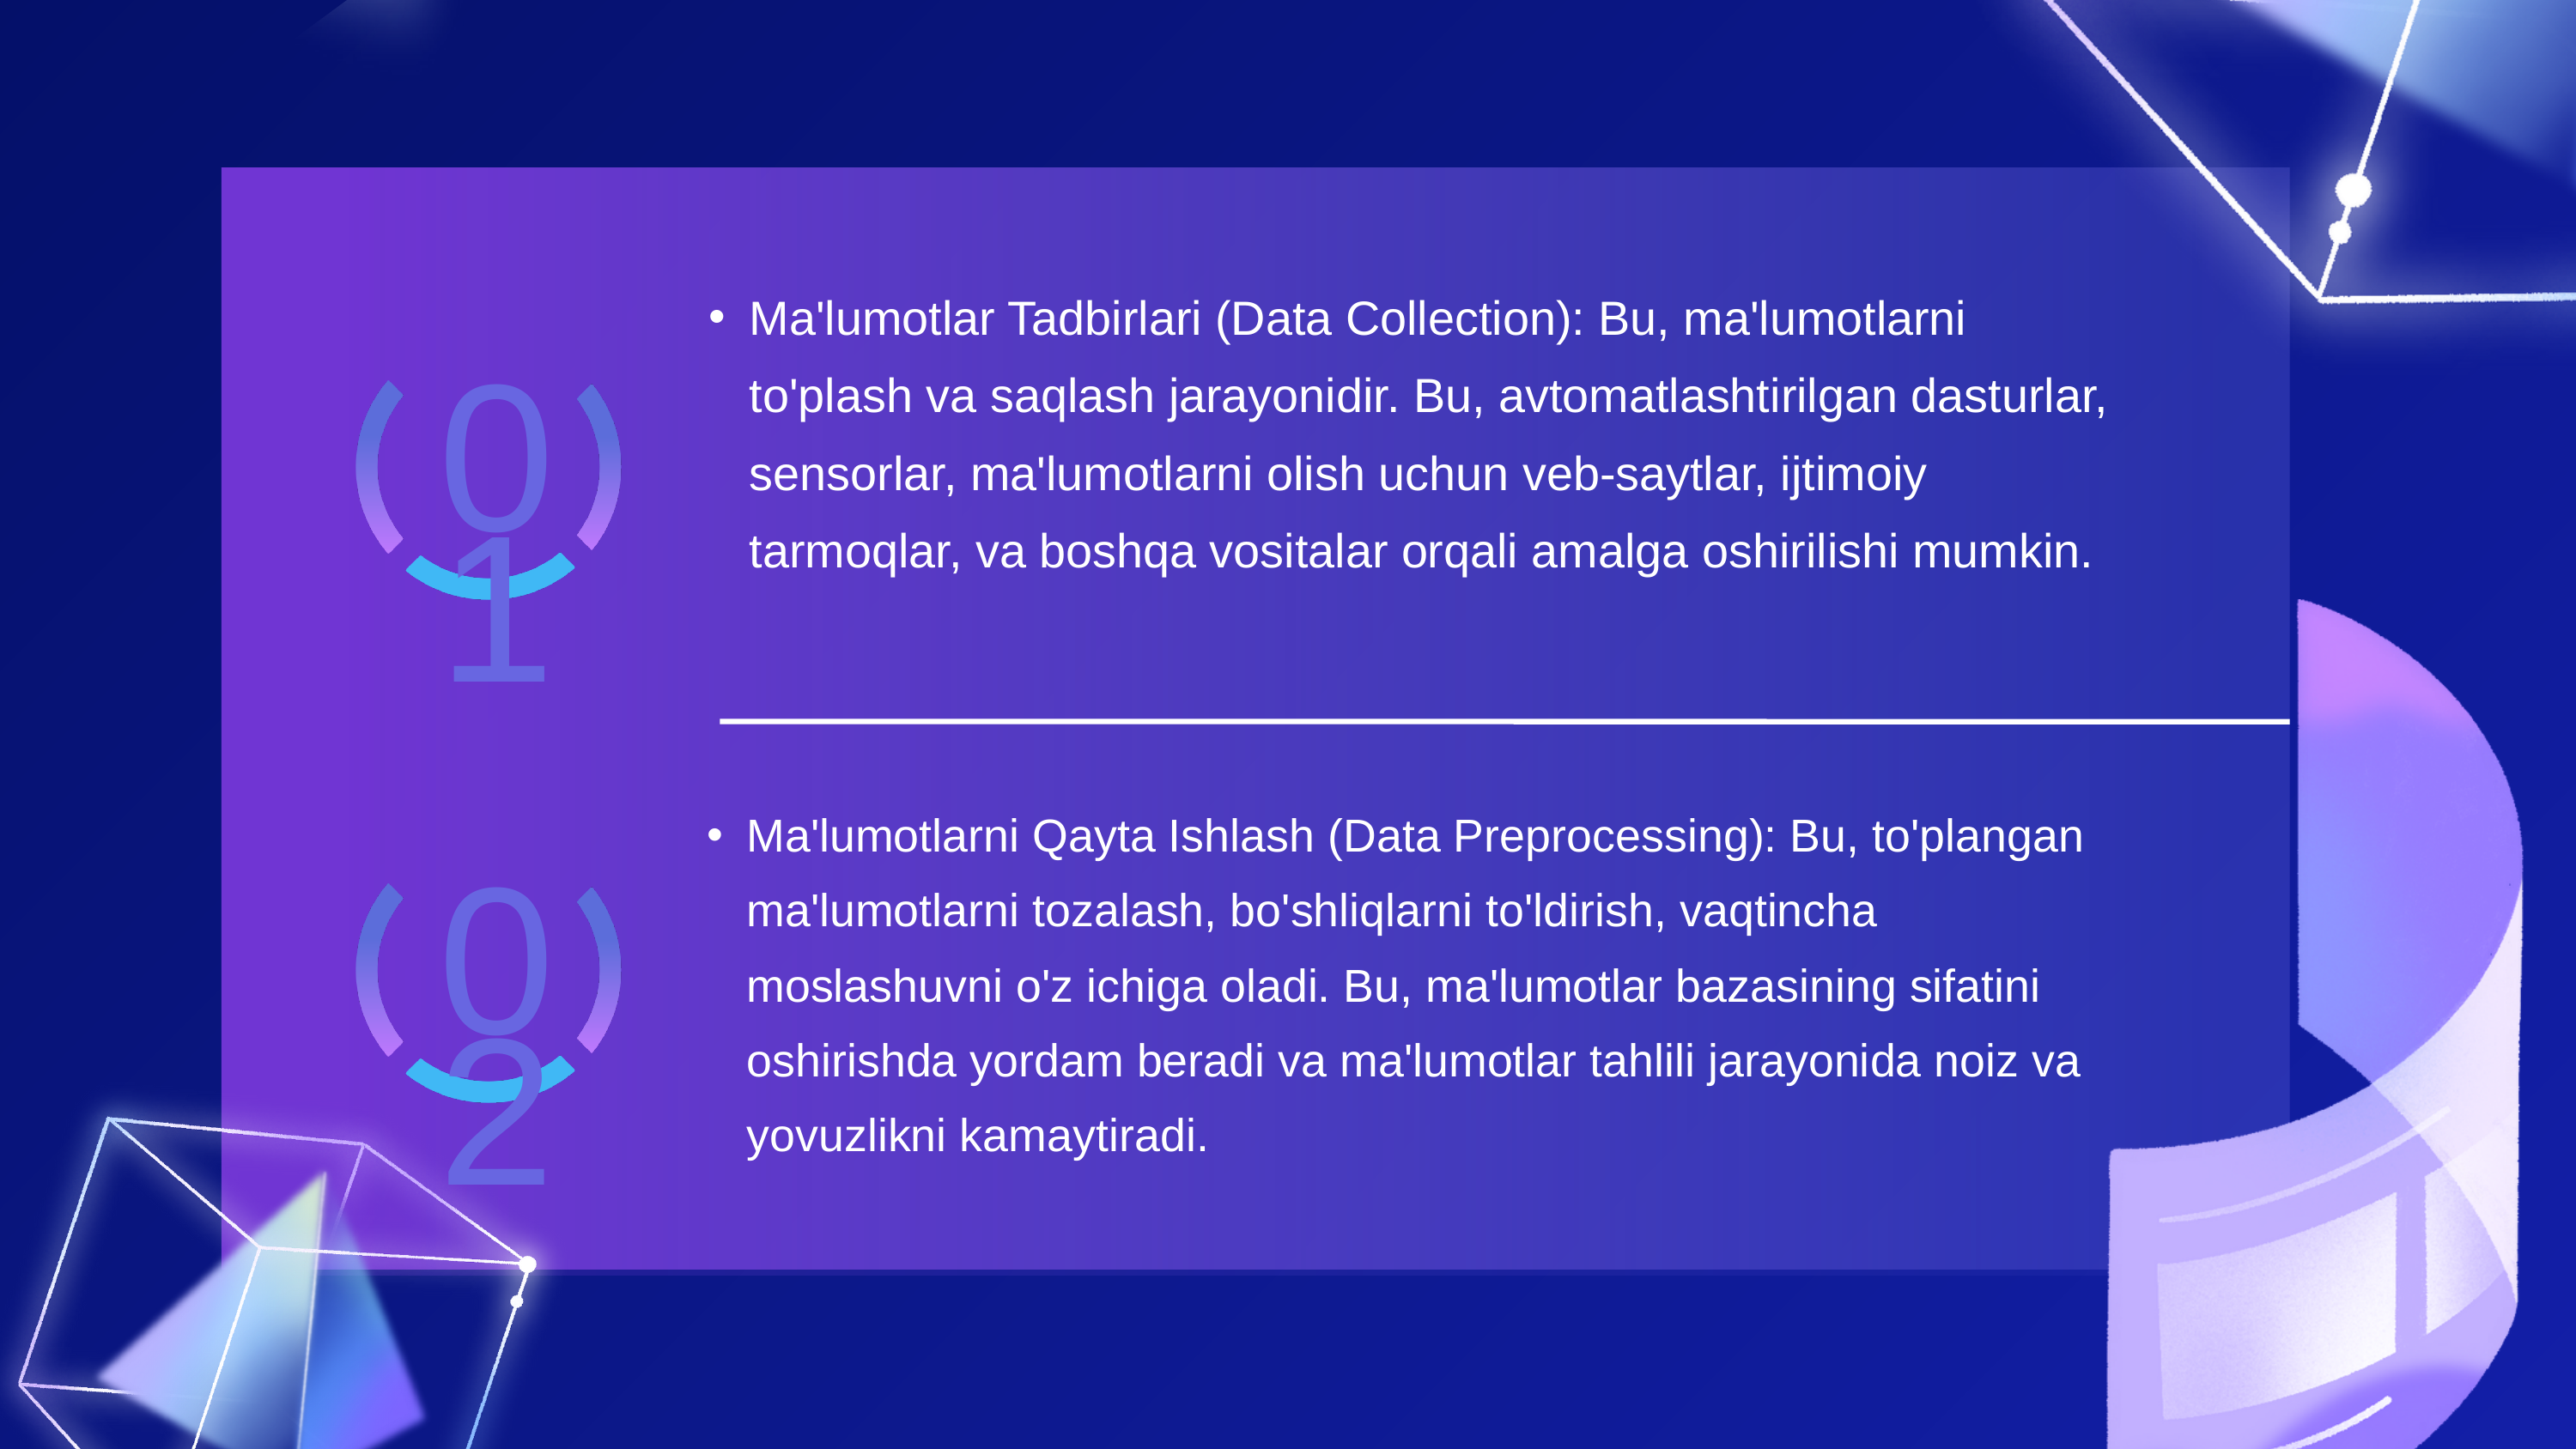

Ma'lumotlar Tadbirlari (Data Collection): Bu, ma'lumotlarni to'plash va saqlash jarayonidir. Bu, avtomatlashtirilgan dasturlar, sensorlar, ma'lumotlarni olish uchun veb-saytlar, ijtimoiy tarmoqlar, va boshqa vositalar orqali amalga oshirilishi mumkin.

01

Ma'lumotlarni Qayta Ishlash (Data Preprocessing): Bu, to'plangan ma'lumotlarni tozalash, bo'shliqlarni to'ldirish, vaqtincha moslashuvni o'z ichiga oladi. Bu, ma'lumotlar bazasining sifatini oshirishda yordam beradi va ma'lumotlar tahlili jarayonida noiz va yovuzlikni kamaytiradi.

02